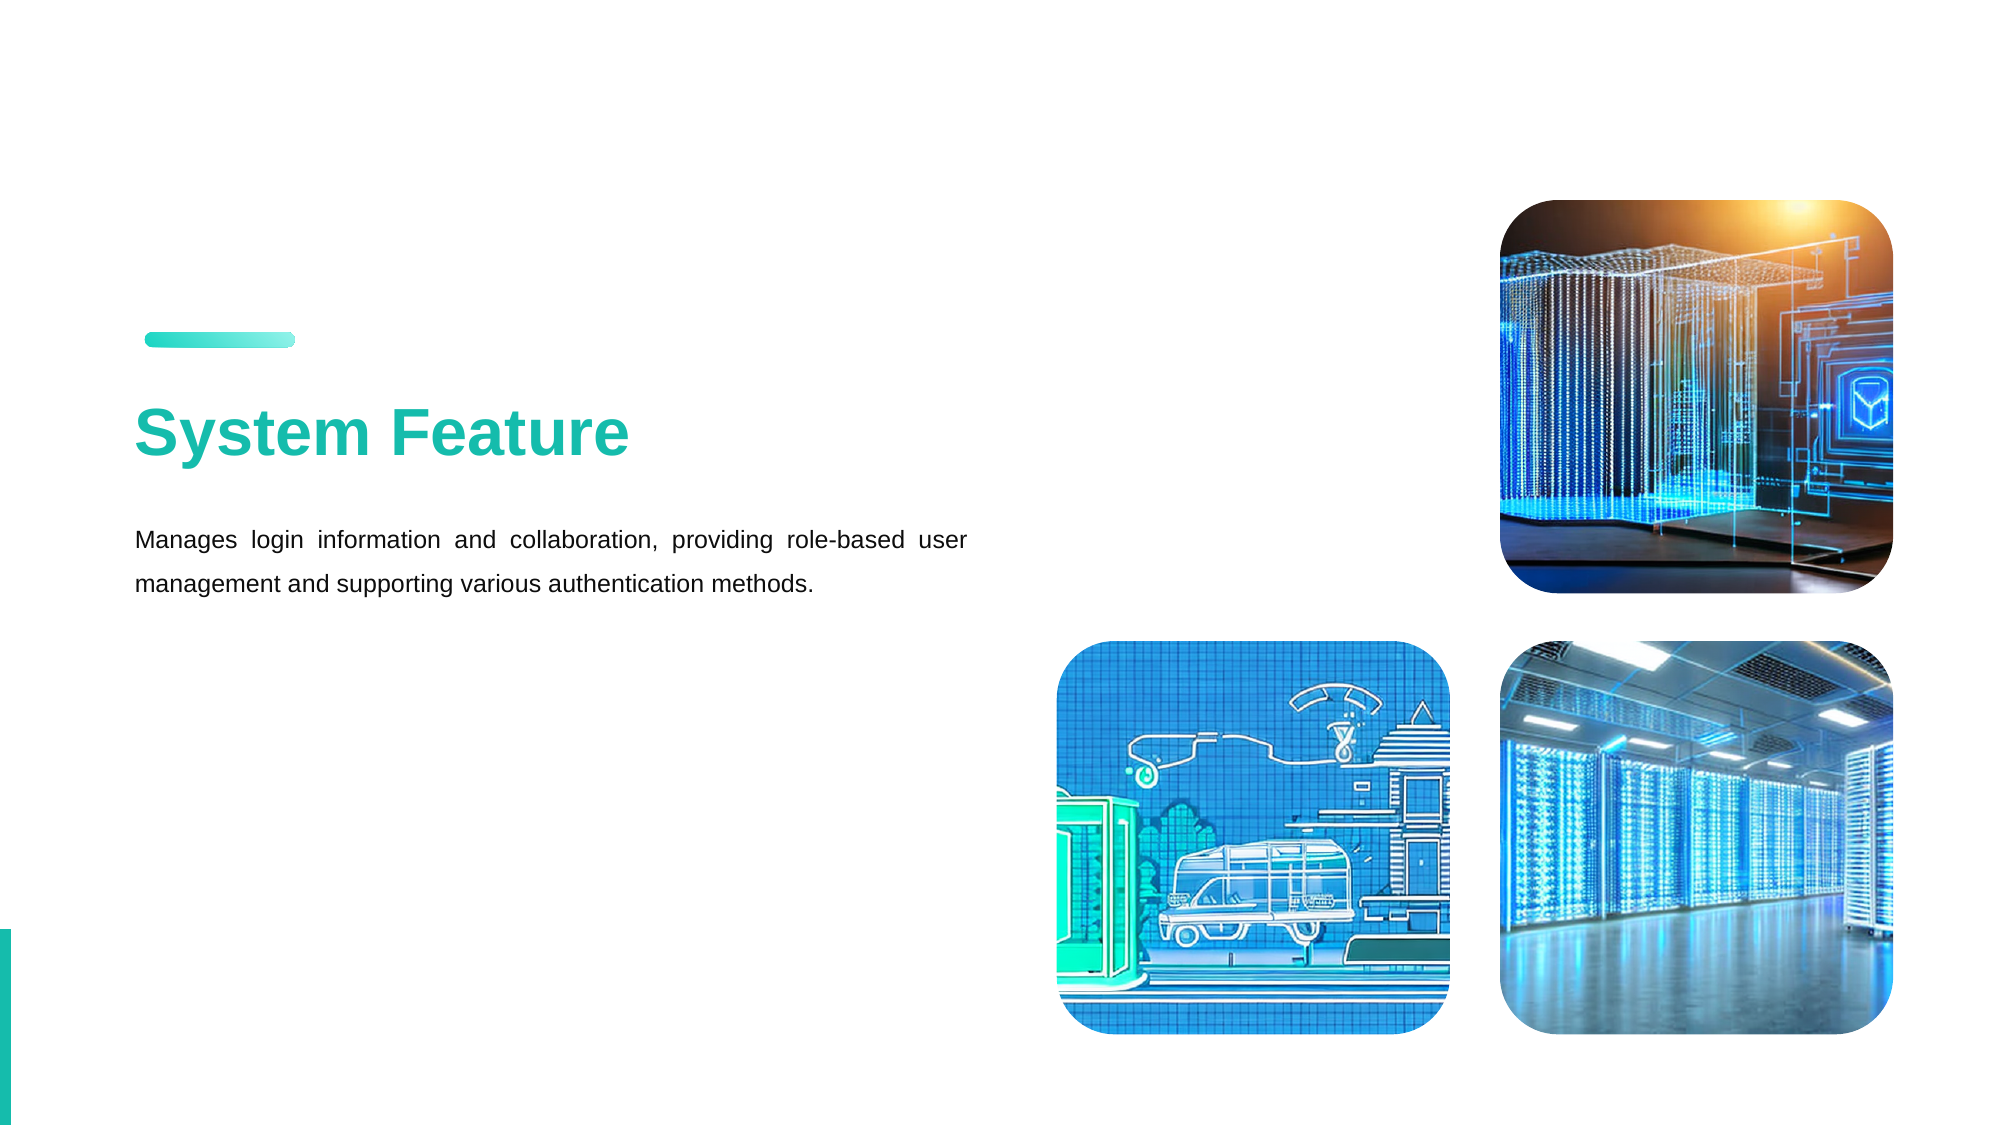

System Feature
Manages login information and collaboration, providing role-based user management and supporting various authentication methods.